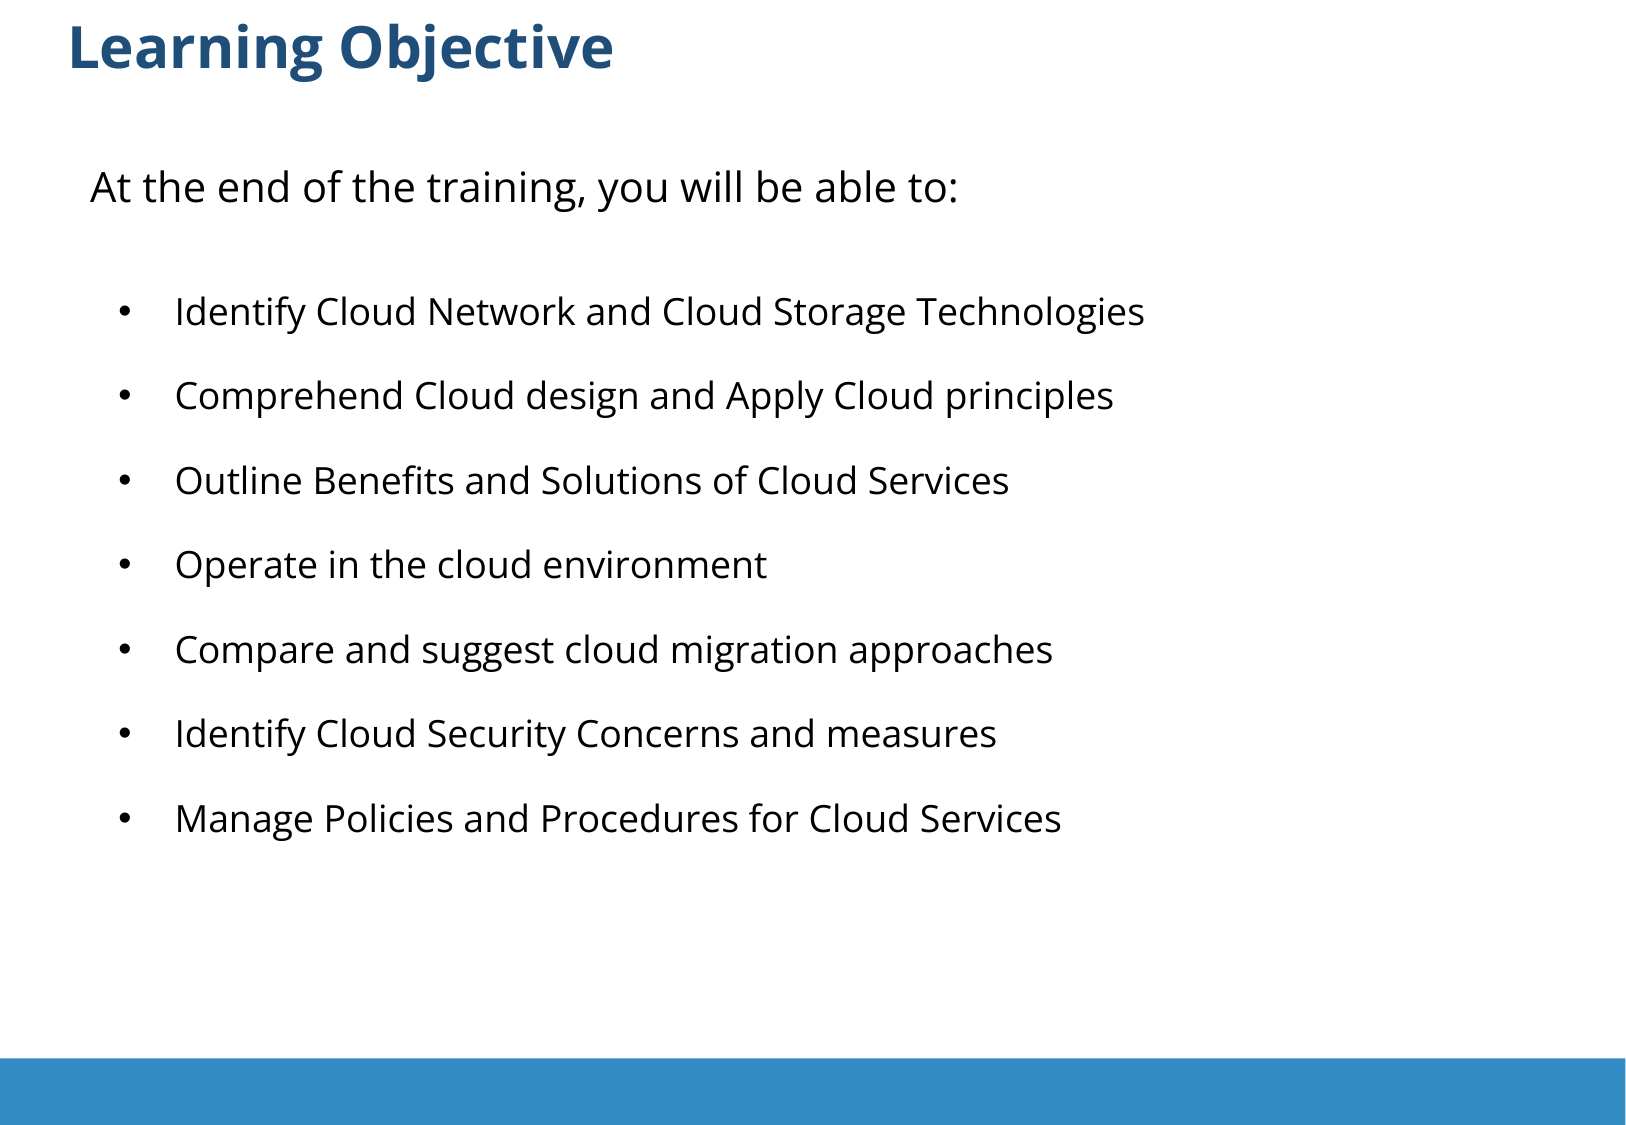

Learning Objective
At the end of the training, you will be able to:

Identify Cloud Network and Cloud Storage Technologies
Comprehend Cloud design and Apply Cloud principles
Outline Benefits and Solutions of Cloud Services
Operate in the cloud environment
Compare and suggest cloud migration approaches
Identify Cloud Security Concerns and measures
Manage Policies and Procedures for Cloud Services